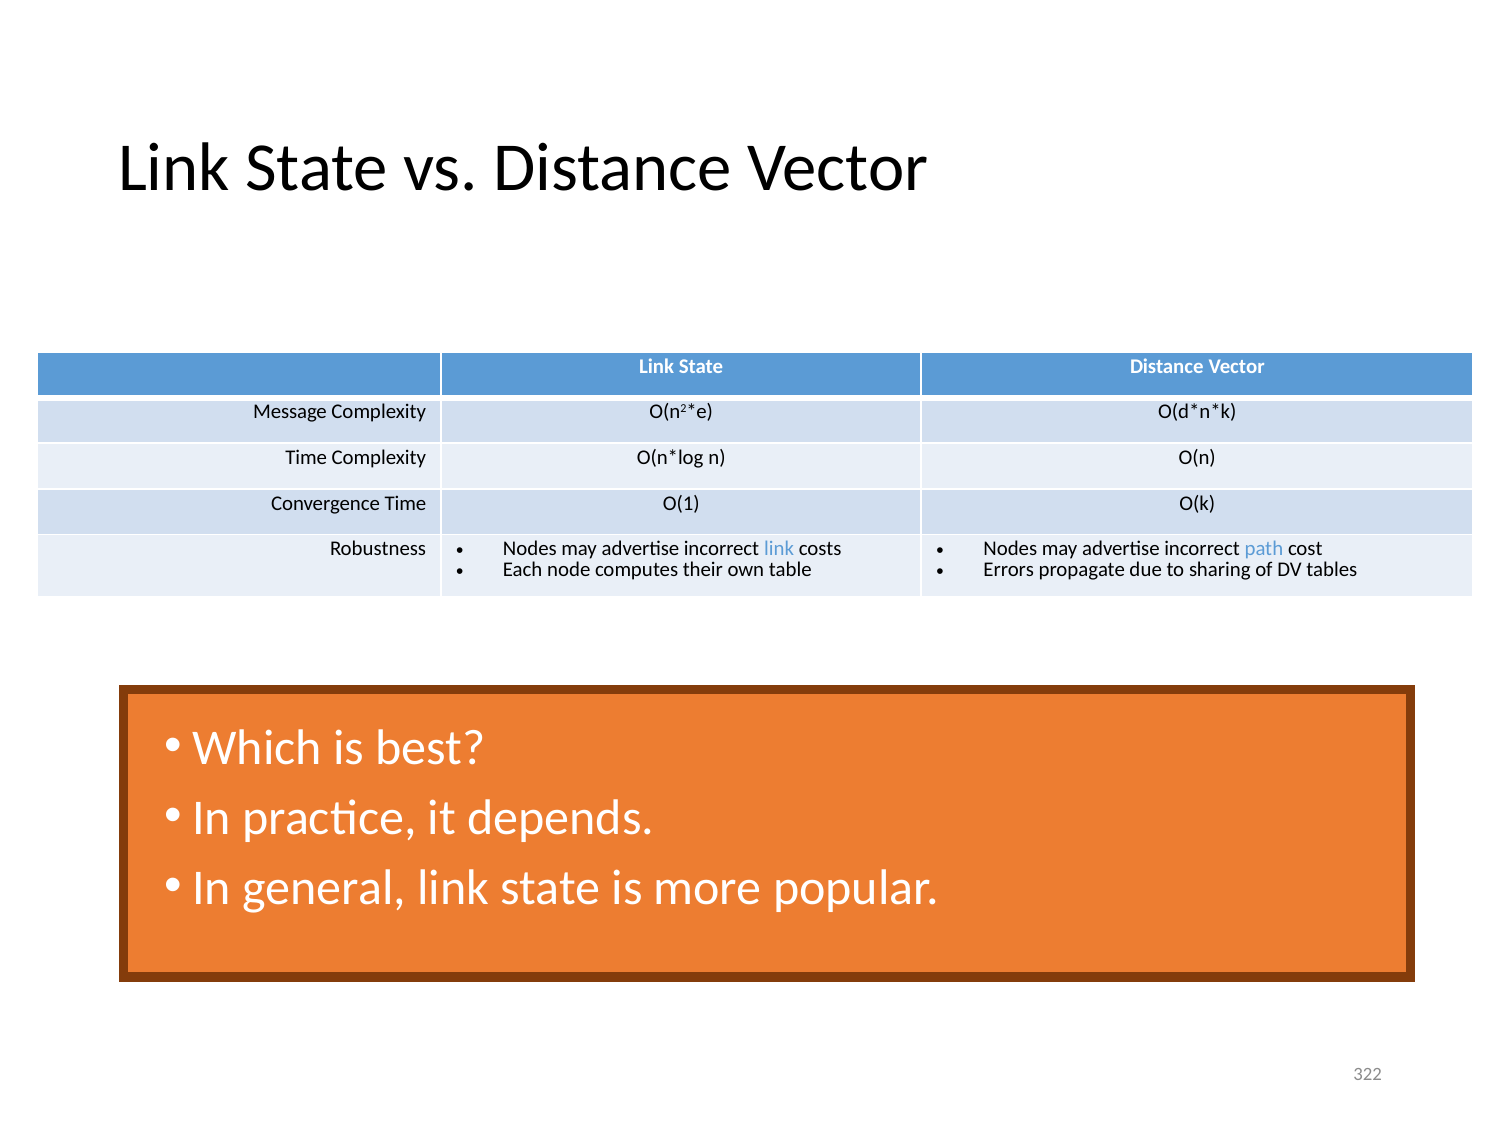

# Link State vs. Distance Vector
|  | Link State | Distance Vector |
| --- | --- | --- |
| Message Complexity | O(n2\*e) | O(d\*n\*k) |
| Time Complexity | O(n\*log n) | O(n) |
| Convergence Time | O(1) | O(k) |
| Robustness | Nodes may advertise incorrect link costs Each node computes their own table | Nodes may advertise incorrect path cost Errors propagate due to sharing of DV tables |

Which is best?
In practice, it depends.
In general, link state is more popular.
n = number of nodes in the graph
d = degree of a given node
k = number of rounds
322